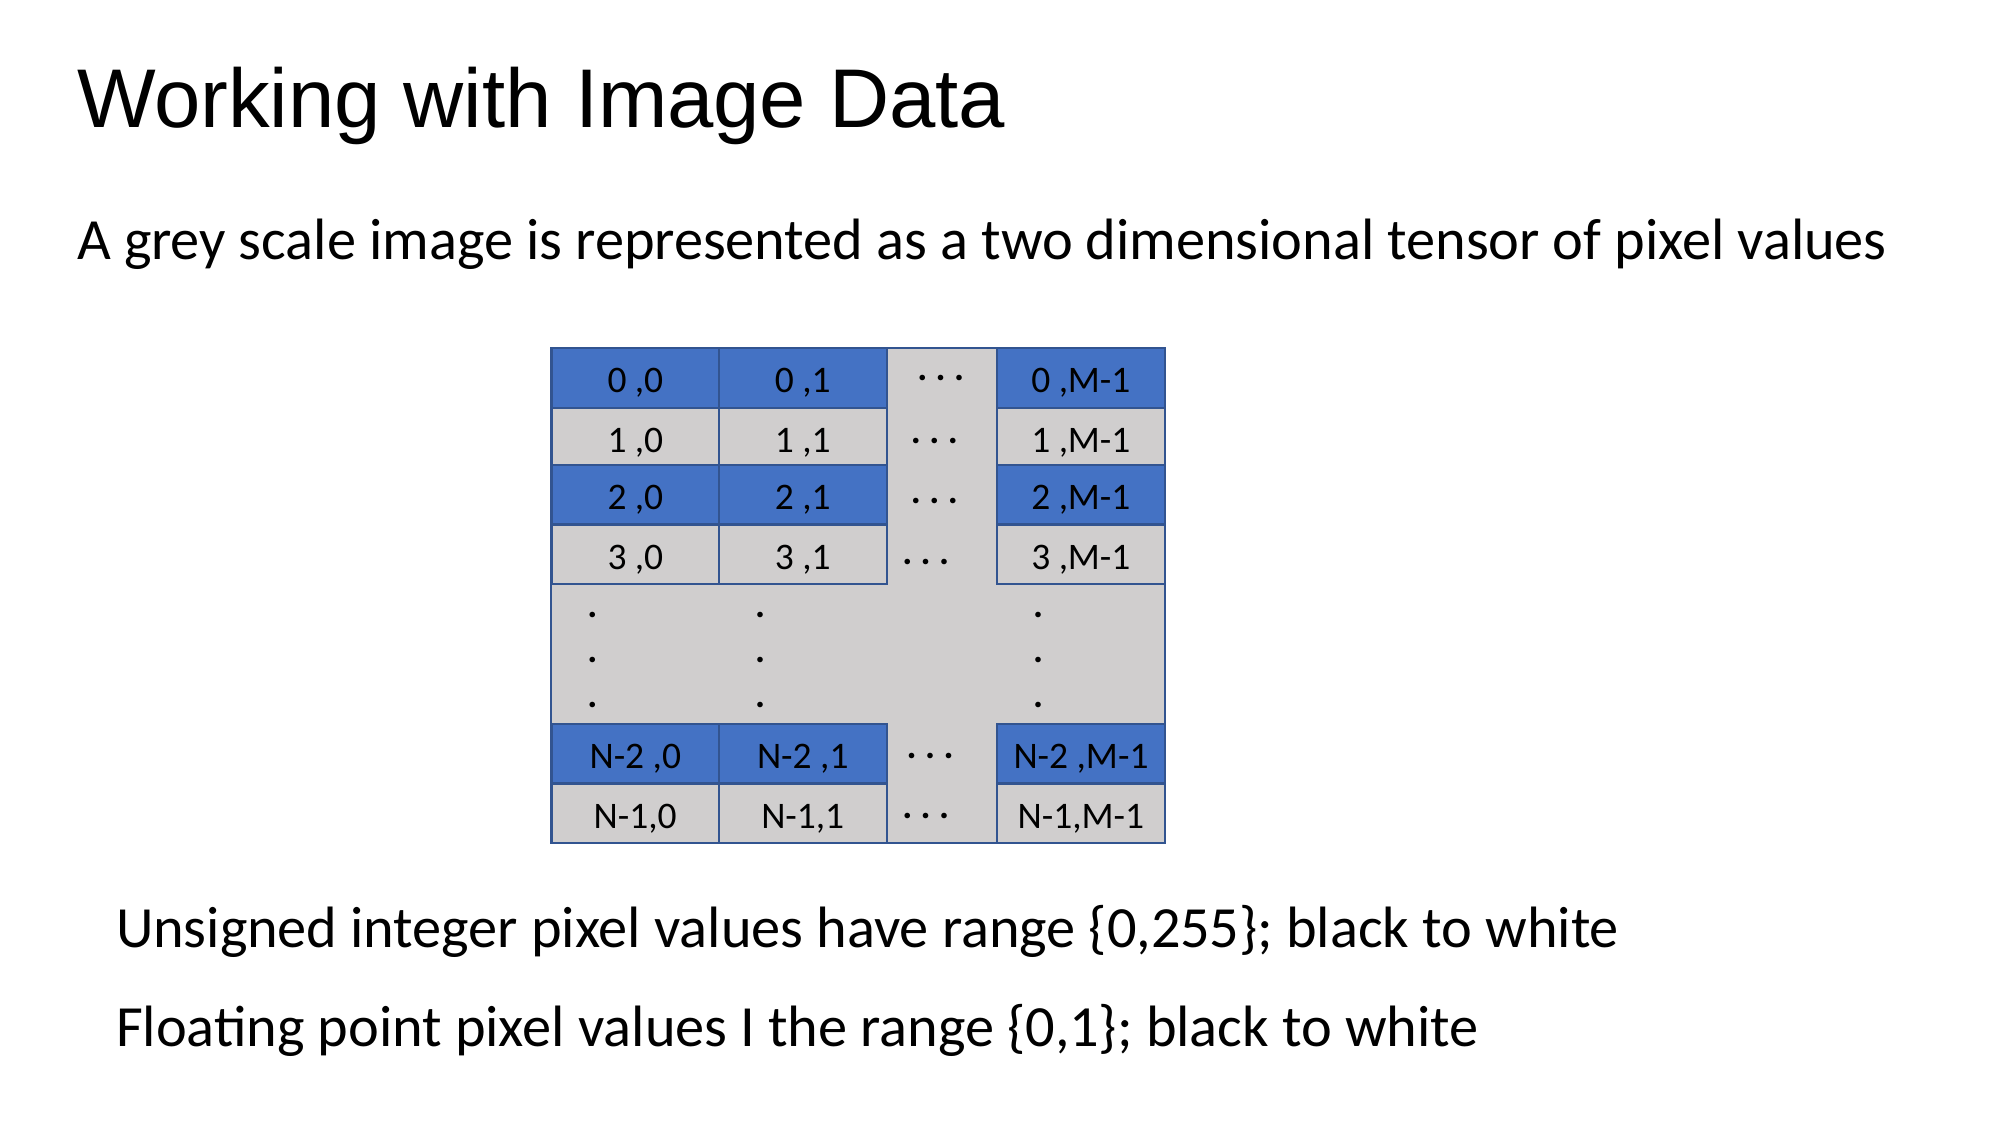

# Working with Image Data
A grey scale image is represented as a two dimensional tensor of pixel values

. . .

0 ,0
0 ,1
0 ,M-1
. . .
1 ,0
1 ,1
1 ,M-1
. . .
2 ,0
2 ,1
2 ,M-1
. . .
3 ,0
3 ,1
3 ,M-1
.
.
.
.
.
.
.
.
.
. . .
N-2 ,0
N-2 ,1
N-2 ,M-1
. . .
N-1,0
N-1,1
N-1,M-1
Unsigned integer pixel values have range {0,255}; black to white
Floating point pixel values I the range {0,1}; black to white